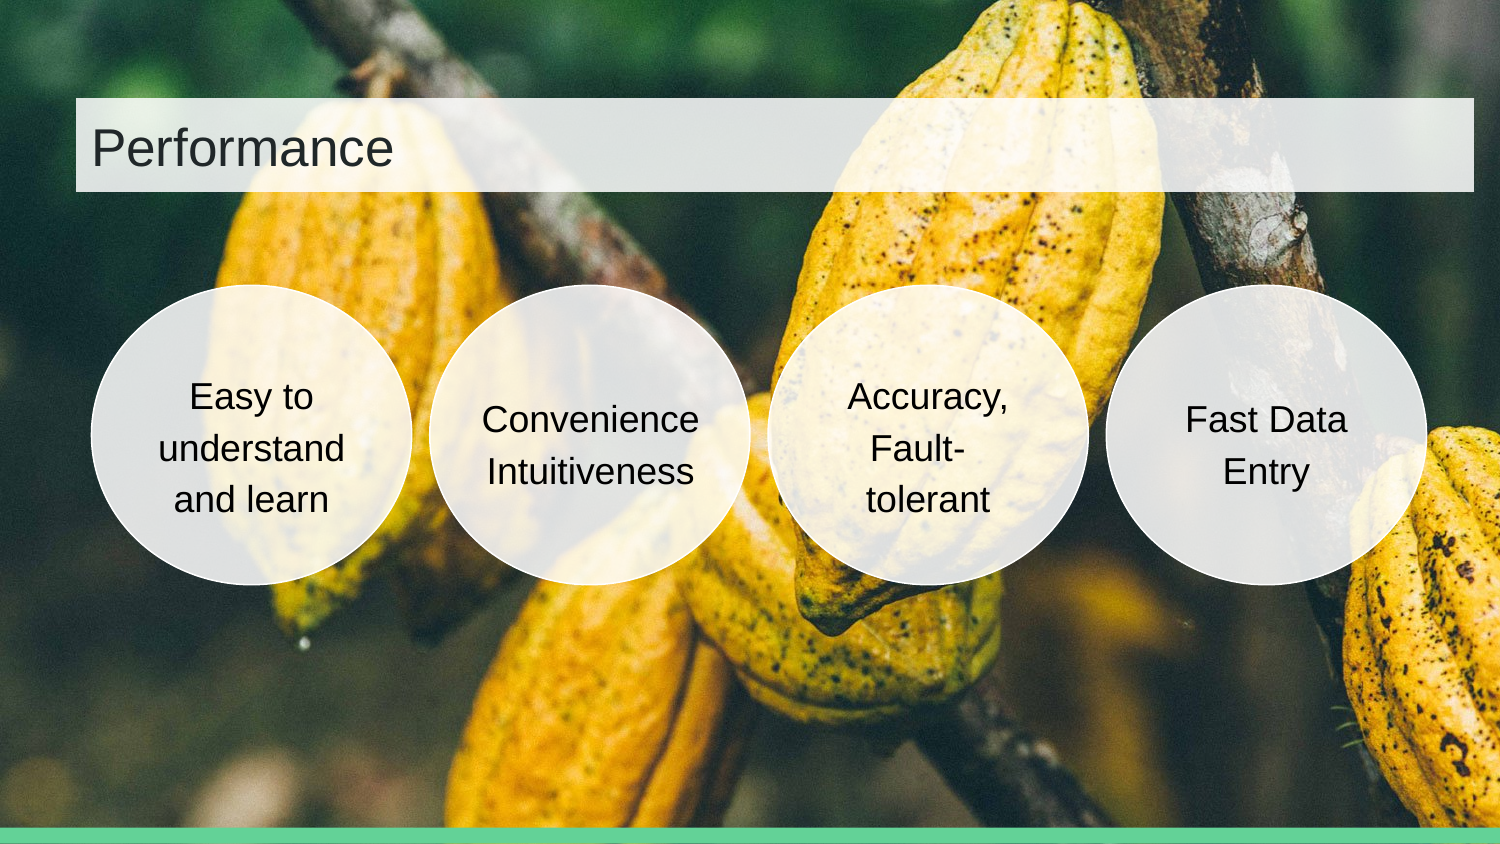

# Performance

Easy to understand and learn
Accuracy, Fault-   tolerant

Convenience Intuitiveness

Fast Data Entry